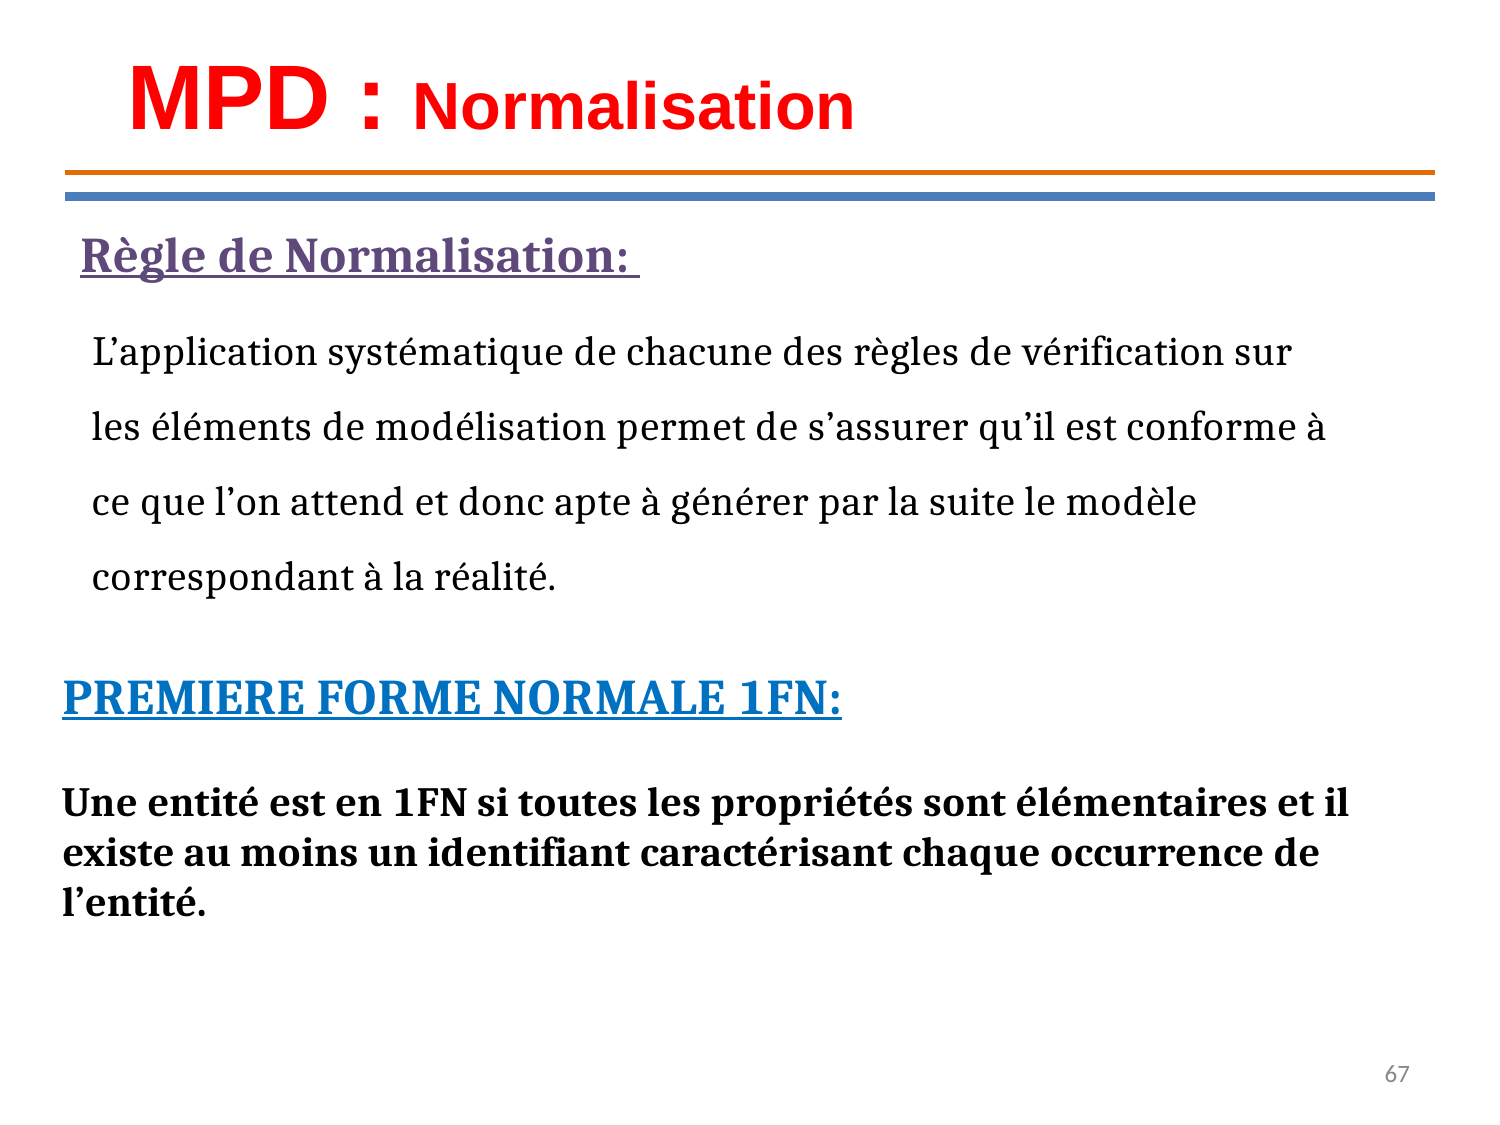

MPD : Normalisation
Règle de Normalisation:
L’application systématique de chacune des règles de vérification sur les éléments de modélisation permet de s’assurer qu’il est conforme à ce que l’on attend et donc apte à générer par la suite le modèle correspondant à la réalité.

PREMIERE FORME NORMALE 1FN:

Une entité est en 1FN si toutes les propriétés sont élémentaires et il existe au moins un identifiant caractérisant chaque occurrence de l’entité.
67